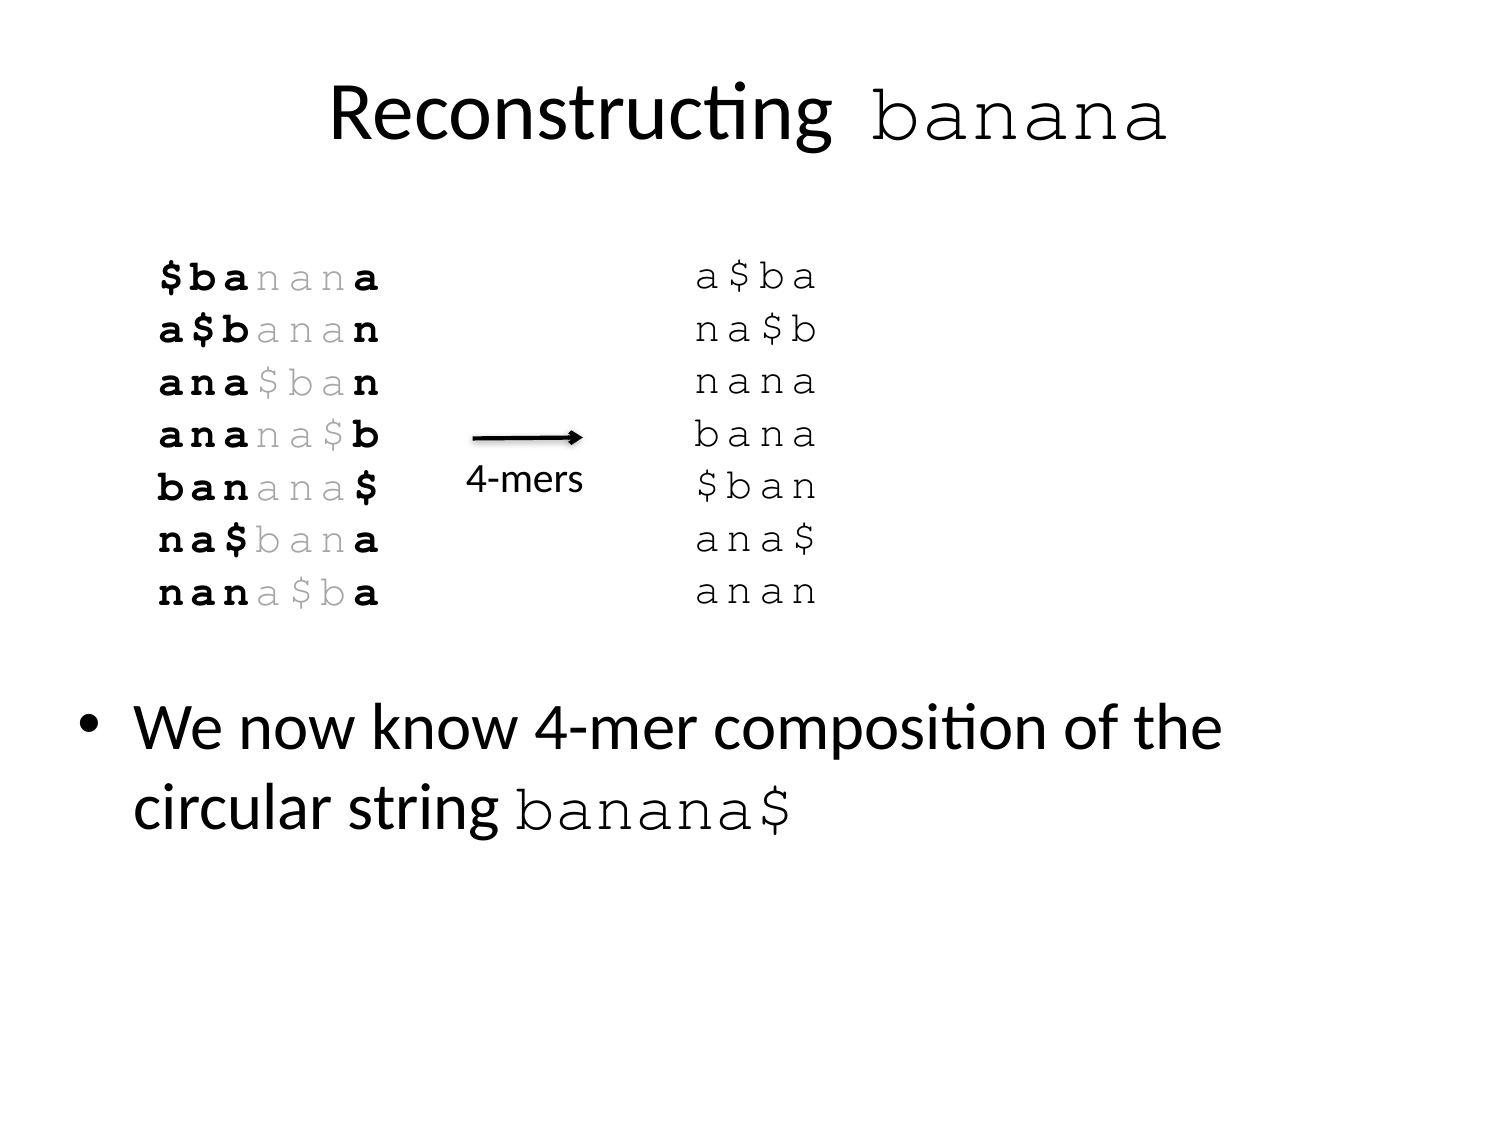

# Reconstructing  banana
a$ba
na$b
nana
bana
$ban
ana$
anan
$banana
a$banan
ana$ban
anana$b
banana$
na$bana
nana$ba
4-mers
We now know 4-mer composition of the circular string banana$